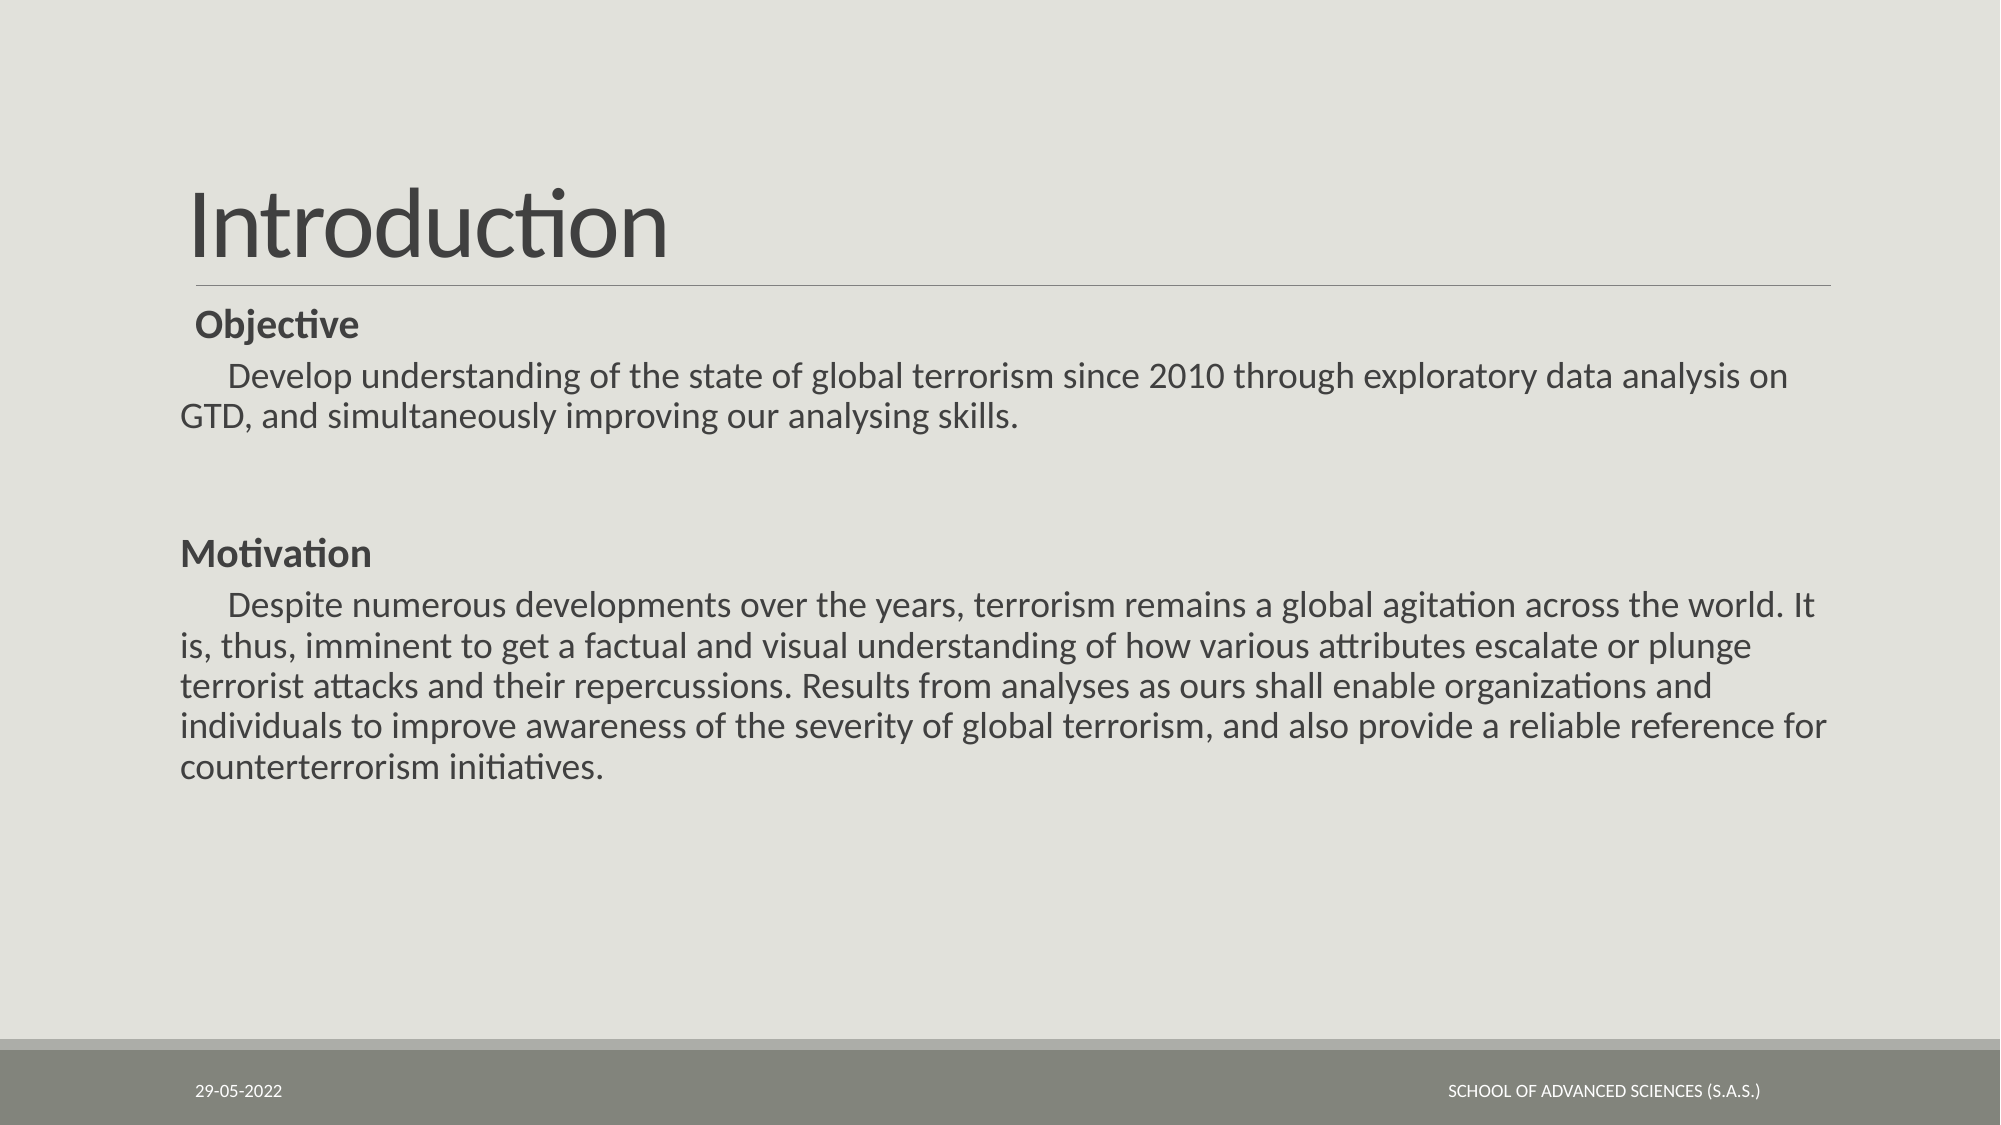

# Introduction
Objective
Develop understanding of the state of global terrorism since 2010 through exploratory data analysis on GTD, and simultaneously improving our analysing skills.

Motivation
Despite numerous developments over the years, terrorism remains a global agitation across the world. It is, thus, imminent to get a factual and visual understanding of how various attributes escalate or plunge terrorist attacks and their repercussions. Results from analyses as ours shall enable organizations and individuals to improve awareness of the severity of global terrorism, and also provide a reliable reference for counterterrorism initiatives.
29-05-2022
School of Advanced Sciences (S.A.S.)